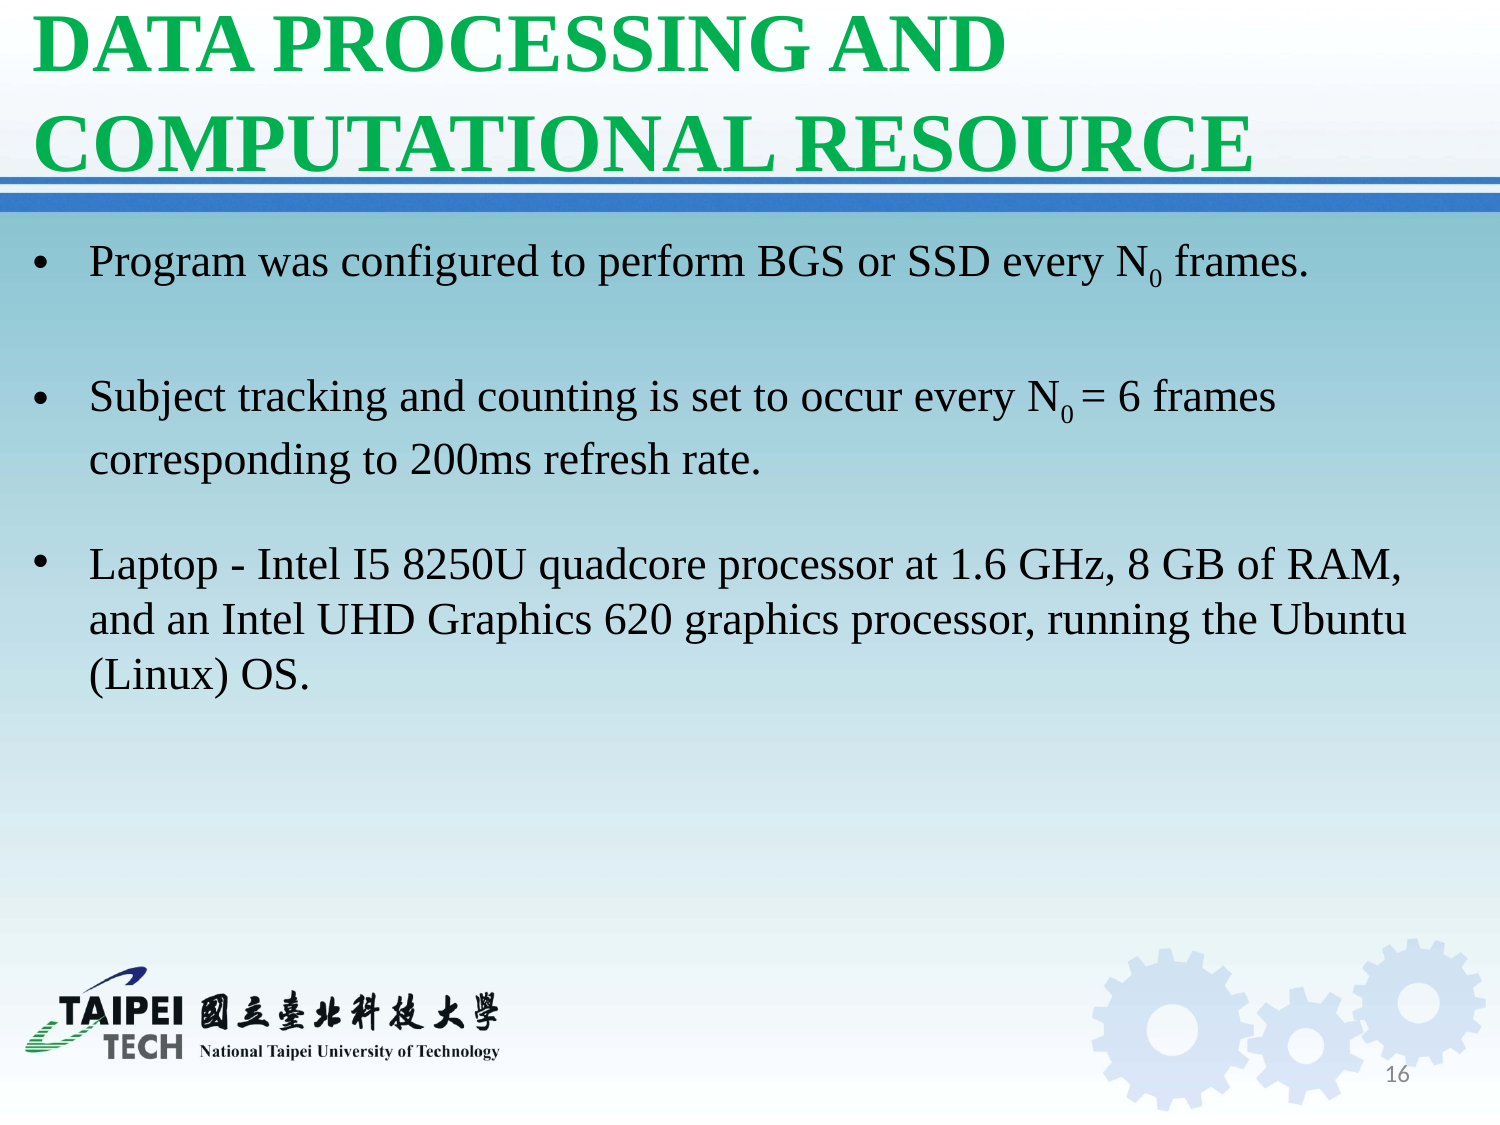

# DATA PROCESSING AND COMPUTATIONAL RESOURCE
Program was configured to perform BGS or SSD every N0 frames.

Subject tracking and counting is set to occur every N0 = 6 frames corresponding to 200ms refresh rate.

Laptop - Intel I5 8250U quadcore processor at 1.6 GHz, 8 GB of RAM, and an Intel UHD Graphics 620 graphics processor, running the Ubuntu (Linux) OS.
16